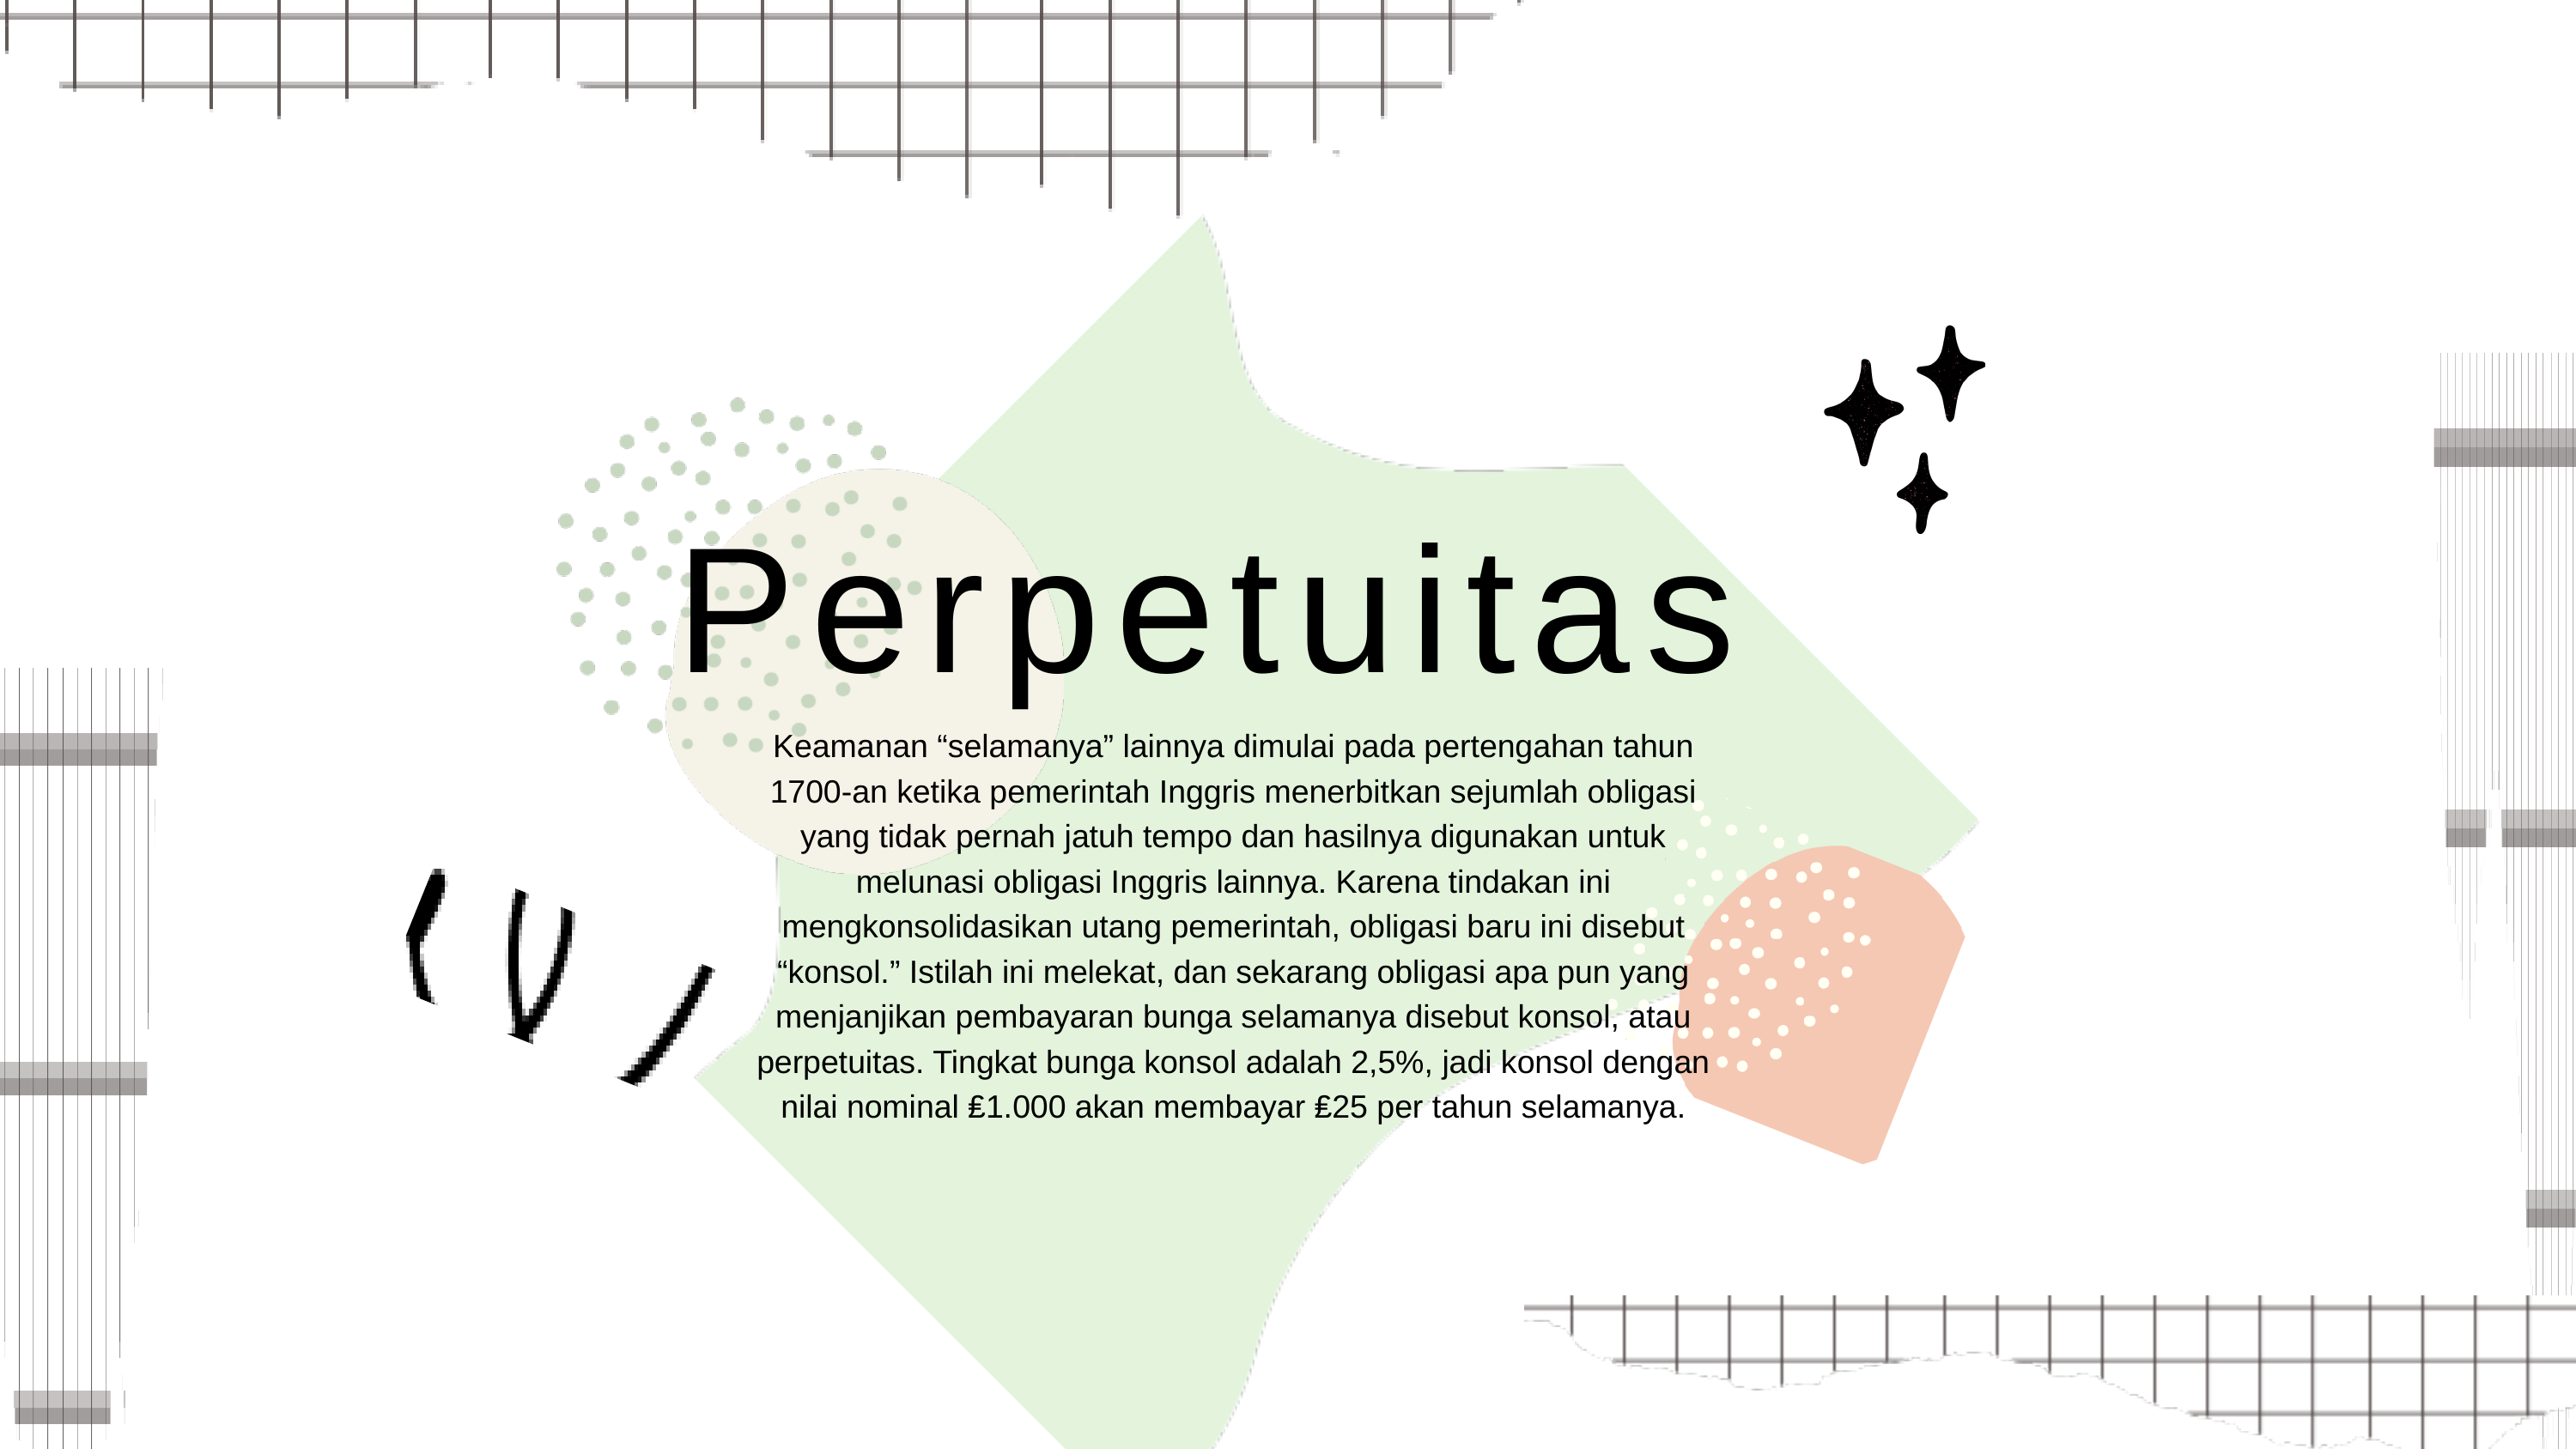

Perpetuitas
Keamanan “selamanya” lainnya dimulai pada pertengahan tahun 1700-an ketika pemerintah Inggris menerbitkan sejumlah obligasi yang tidak pernah jatuh tempo dan hasilnya digunakan untuk melunasi obligasi Inggris lainnya. Karena tindakan ini mengkonsolidasikan utang pemerintah, obligasi baru ini disebut “konsol.” Istilah ini melekat, dan sekarang obligasi apa pun yang menjanjikan pembayaran bunga selamanya disebut konsol, atau perpetuitas. Tingkat bunga konsol adalah 2,5%, jadi konsol dengan nilai nominal ₤1.000 akan membayar ₤25 per tahun selamanya.